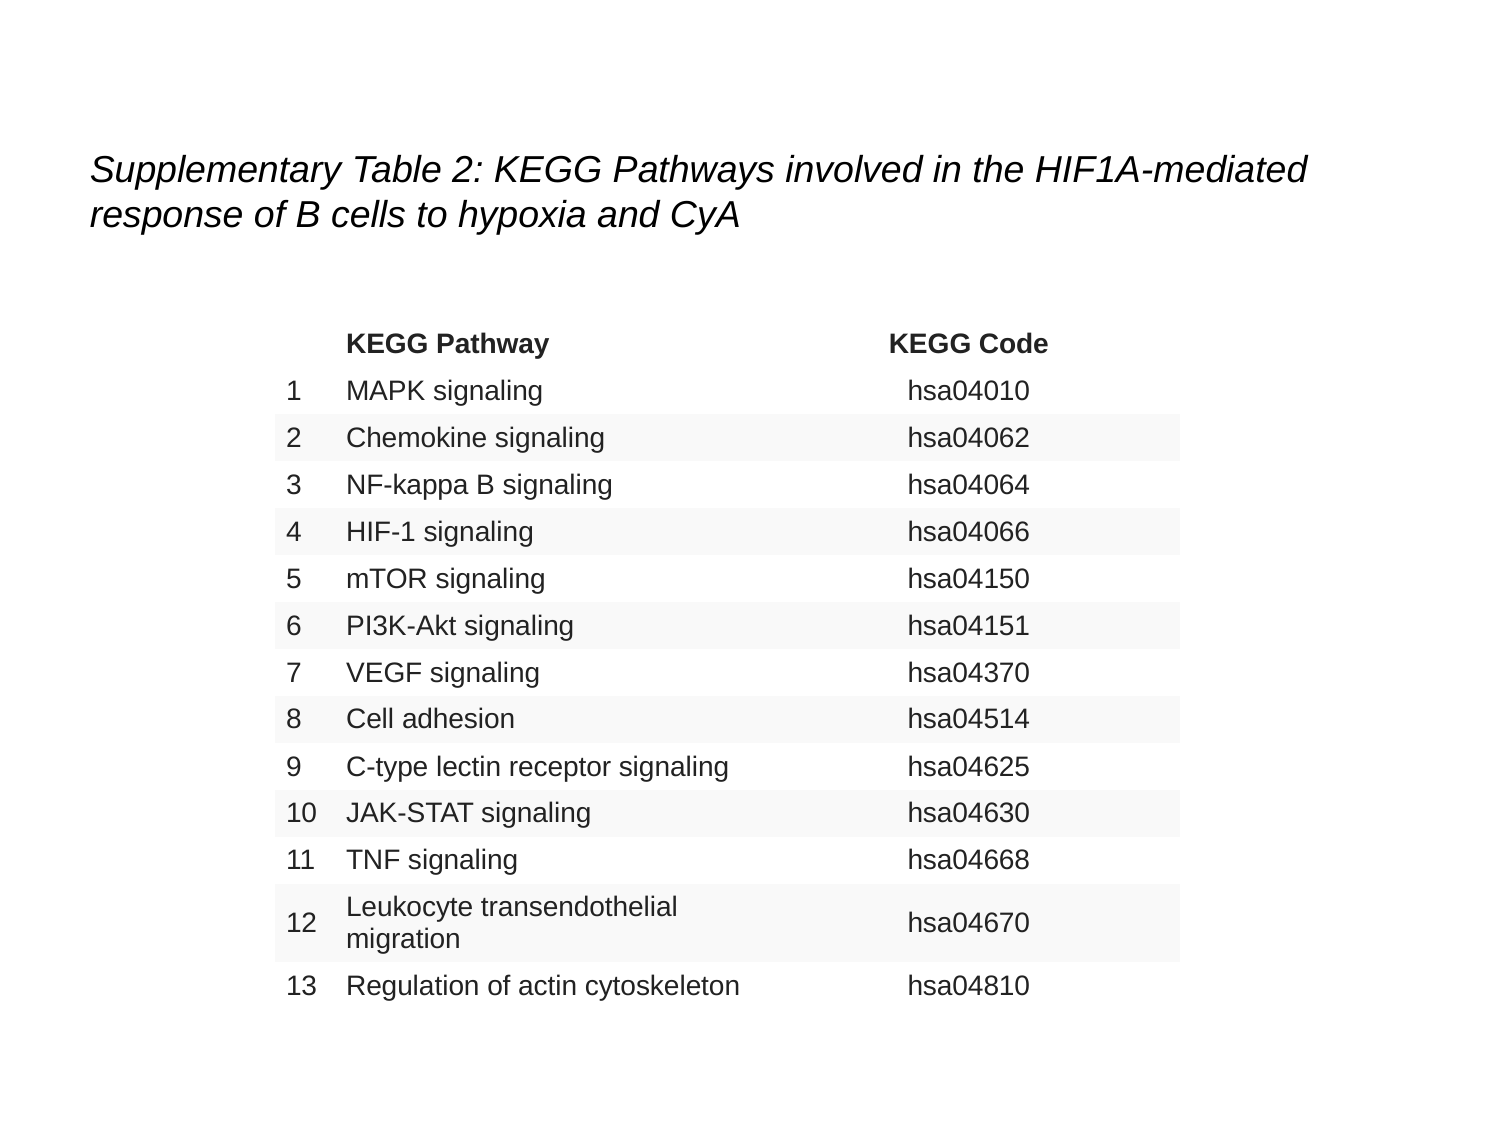

Supplementary Table 2: KEGG Pathways involved in the HIF1A-mediated response of B cells to hypoxia and CyA
|  | KEGG Pathway | KEGG Code |
| --- | --- | --- |
| 1 | MAPK signaling | hsa04010 |
| 2 | Chemokine signaling | hsa04062 |
| 3 | NF-kappa B signaling | hsa04064 |
| 4 | HIF-1 signaling | hsa04066 |
| 5 | mTOR signaling | hsa04150 |
| 6 | PI3K-Akt signaling | hsa04151 |
| 7 | VEGF signaling | hsa04370 |
| 8 | Cell adhesion | hsa04514 |
| 9 | C-type lectin receptor signaling | hsa04625 |
| 10 | JAK-STAT signaling | hsa04630 |
| 11 | TNF signaling | hsa04668 |
| 12 | Leukocyte transendothelial migration | hsa04670 |
| 13 | Regulation of actin cytoskeleton | hsa04810 |